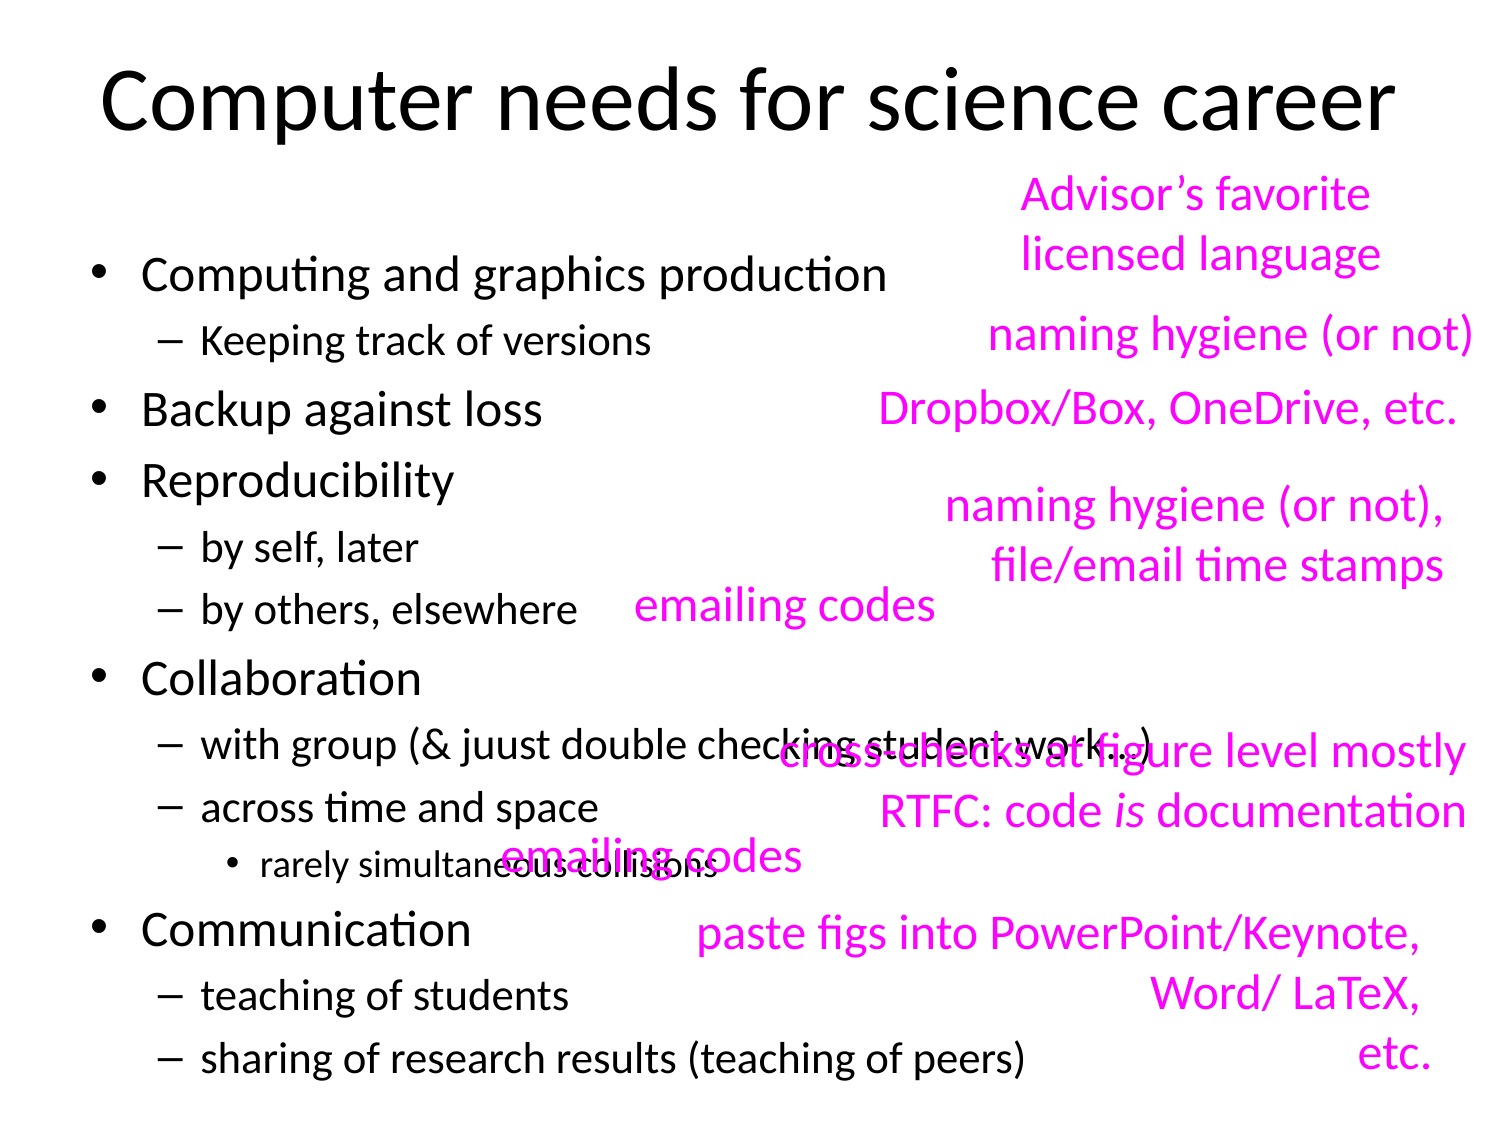

# Computer needs for science career
Advisor’s favorite
licensed language
Computing and graphics production
Keeping track of versions
Backup against loss
Reproducibility
by self, later
by others, elsewhere
Collaboration
with group (& juust double checking student work...)
across time and space
rarely simultaneous collisions
Communication
teaching of students
sharing of research results (teaching of peers)
naming hygiene (or not)
Dropbox/Box, OneDrive, etc.
naming hygiene (or not), file/email time stamps
emailing codes
cross-checks at figure level mostly
RTFC: code is documentation
emailing codes
paste figs into PowerPoint/Keynote,
Word/ LaTeX,
etc.